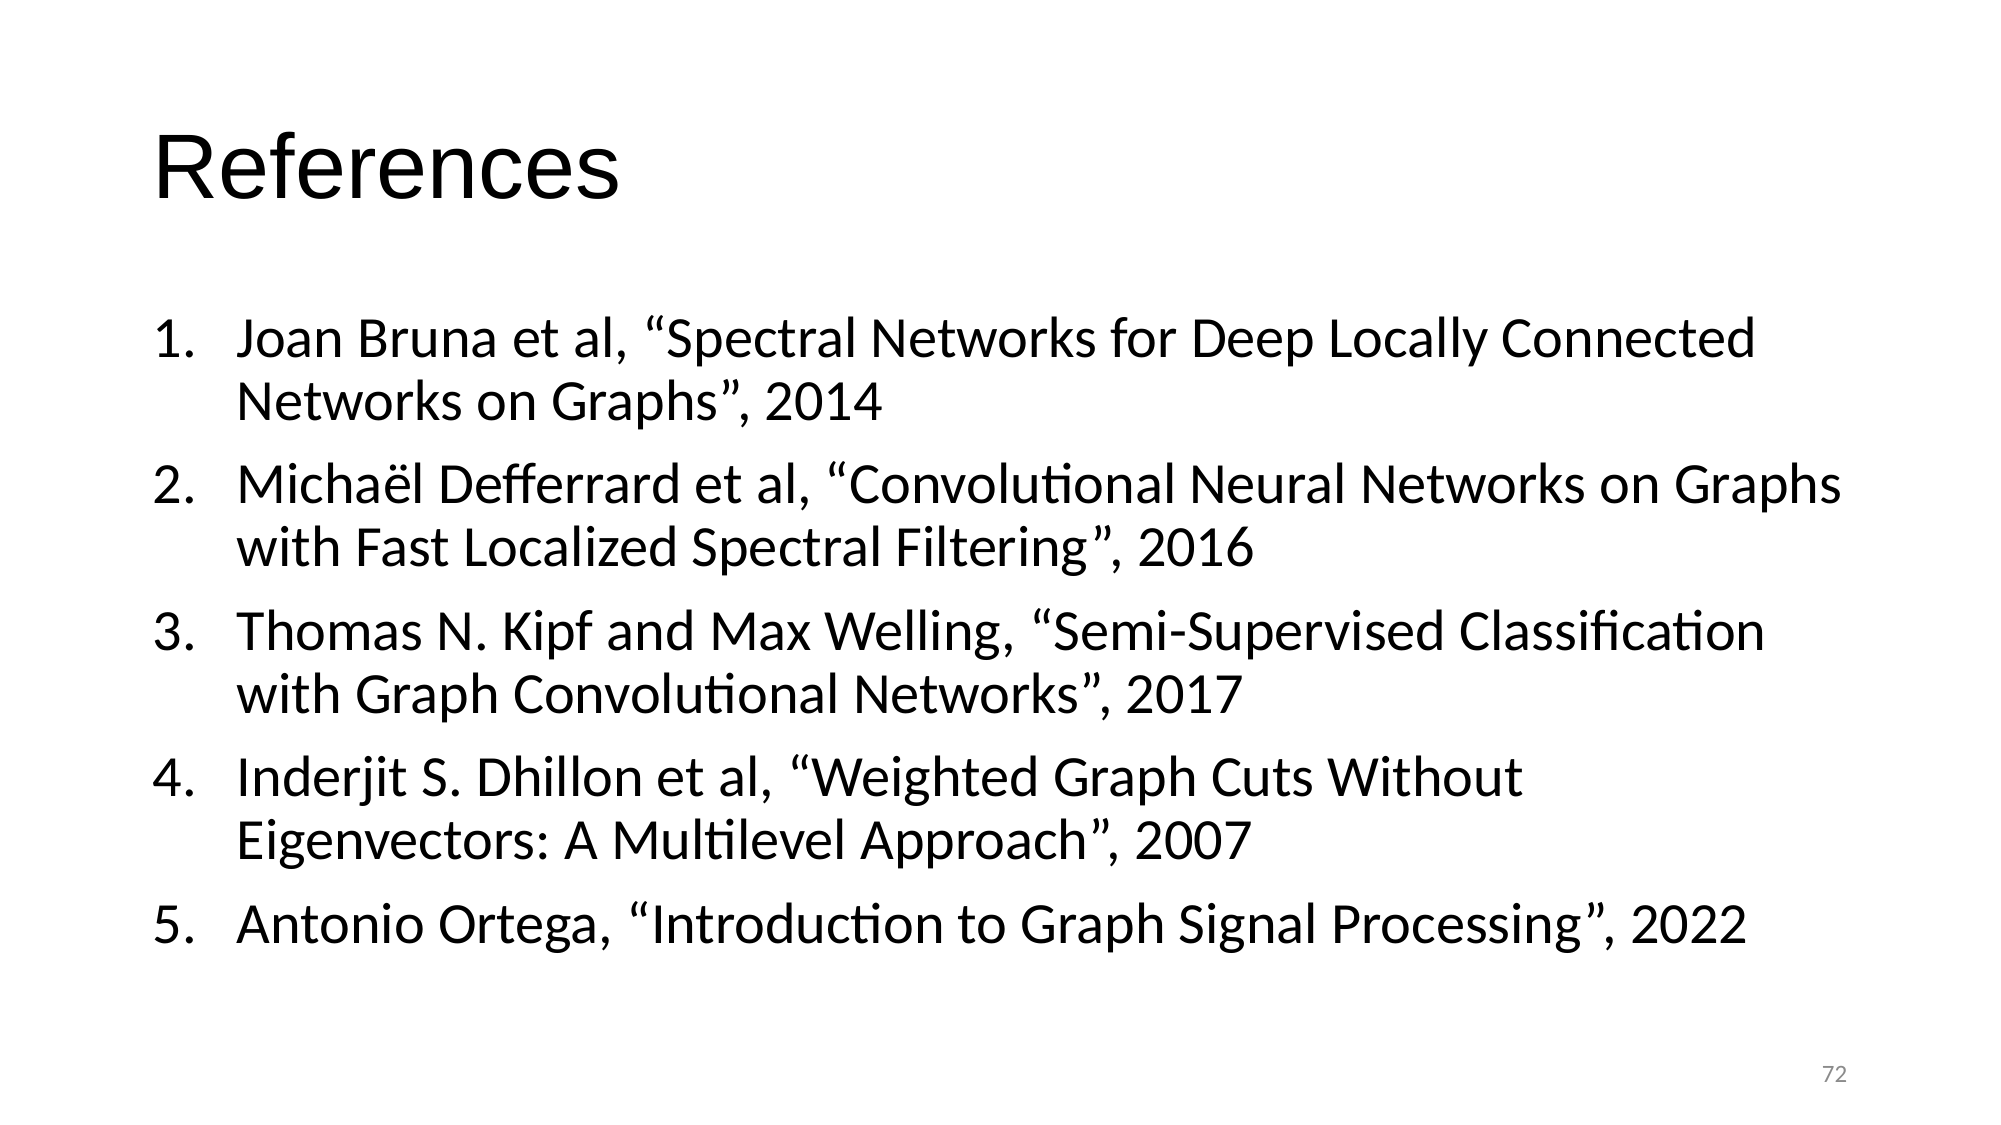

# References
Joan Bruna et al, “Spectral Networks for Deep Locally Connected Networks on Graphs”, 2014
Michaël Defferrard et al, “Convolutional Neural Networks on Graphs with Fast Localized Spectral Filtering”, 2016
Thomas N. Kipf and Max Welling, “Semi-Supervised Classification with Graph Convolutional Networks”, 2017
Inderjit S. Dhillon et al, “Weighted Graph Cuts Without Eigenvectors: A Multilevel Approach”, 2007
Antonio Ortega, “Introduction to Graph Signal Processing”, 2022
72